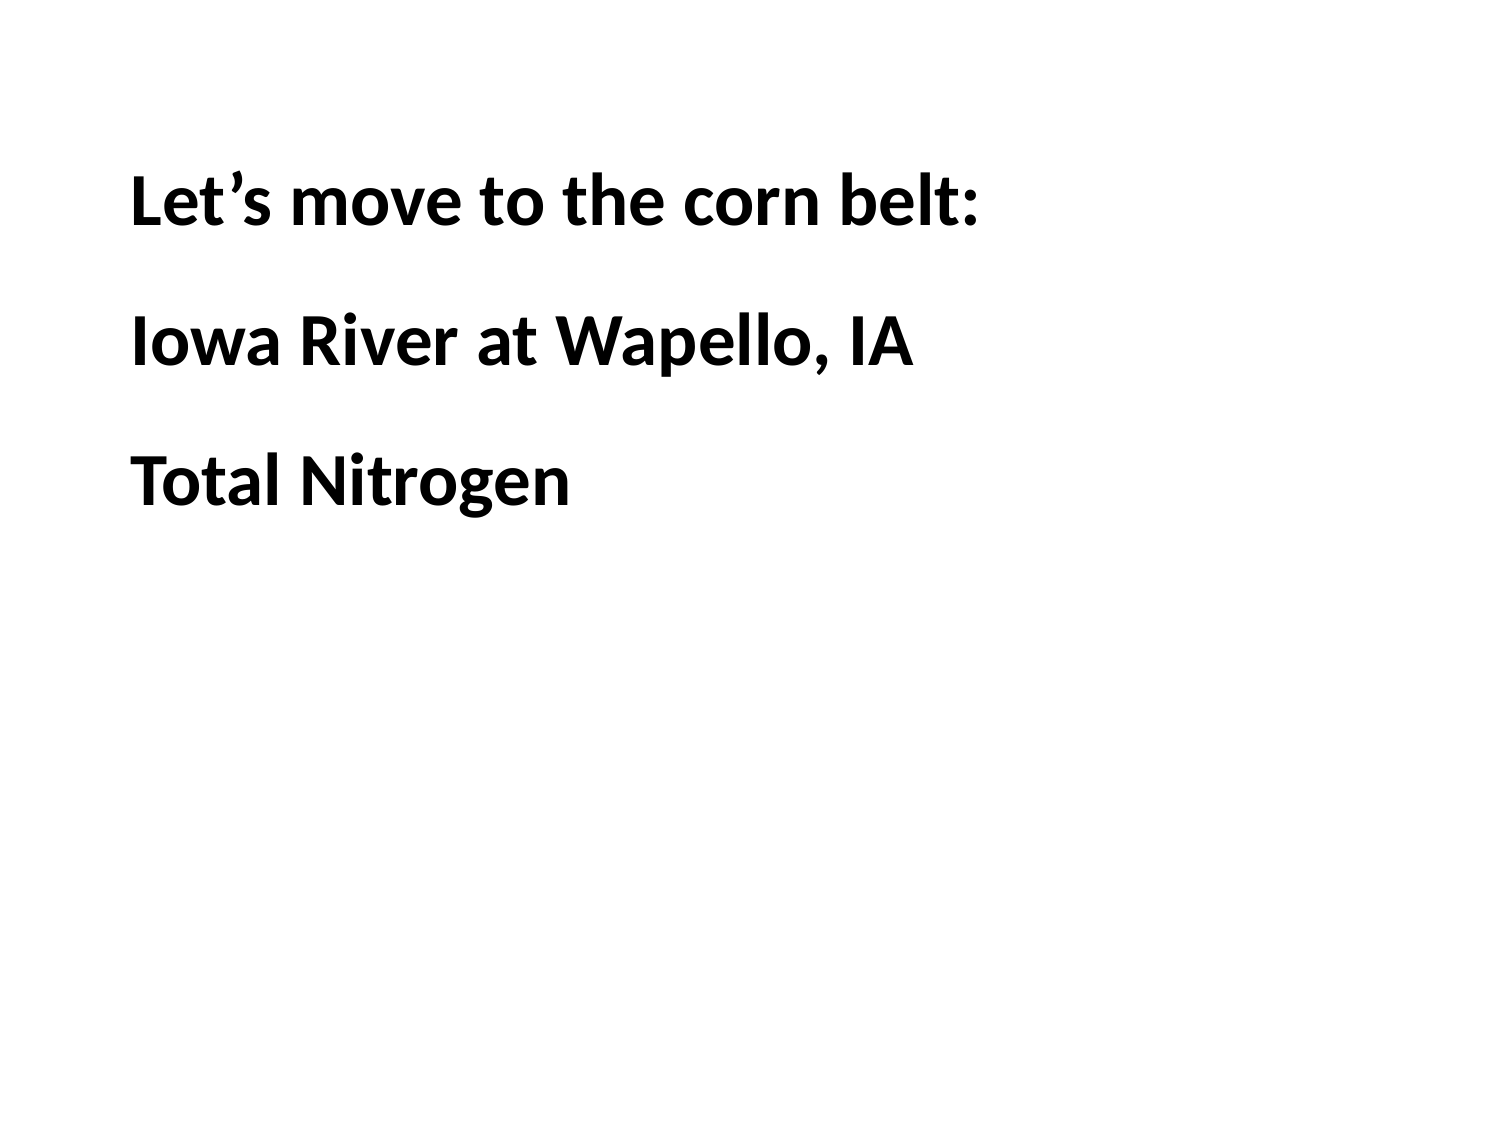

Let’s move to the corn belt:
Iowa River at Wapello, IA
Total Nitrogen